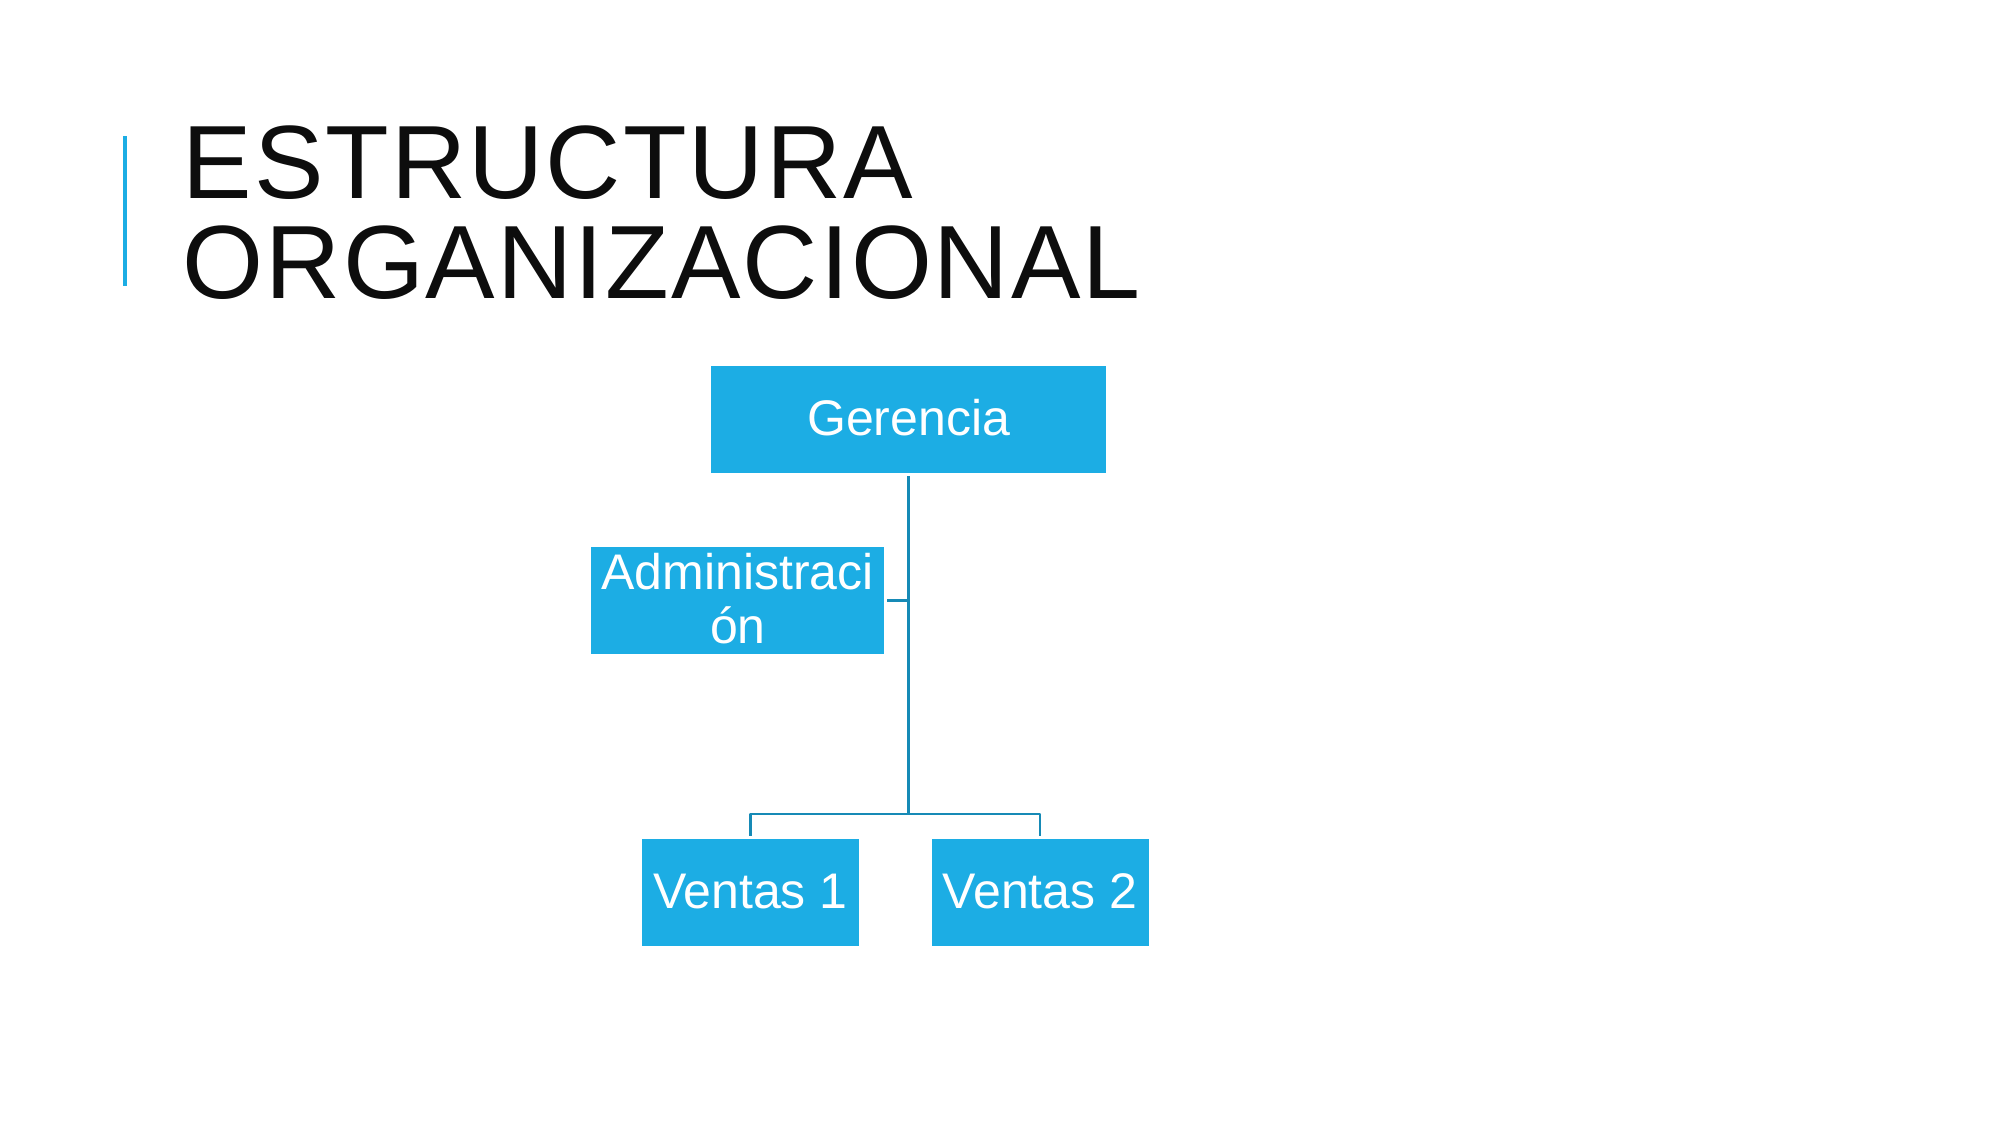

# Estructura organizacional
Gerencia
Ventas 1
Ventas 2
Administración